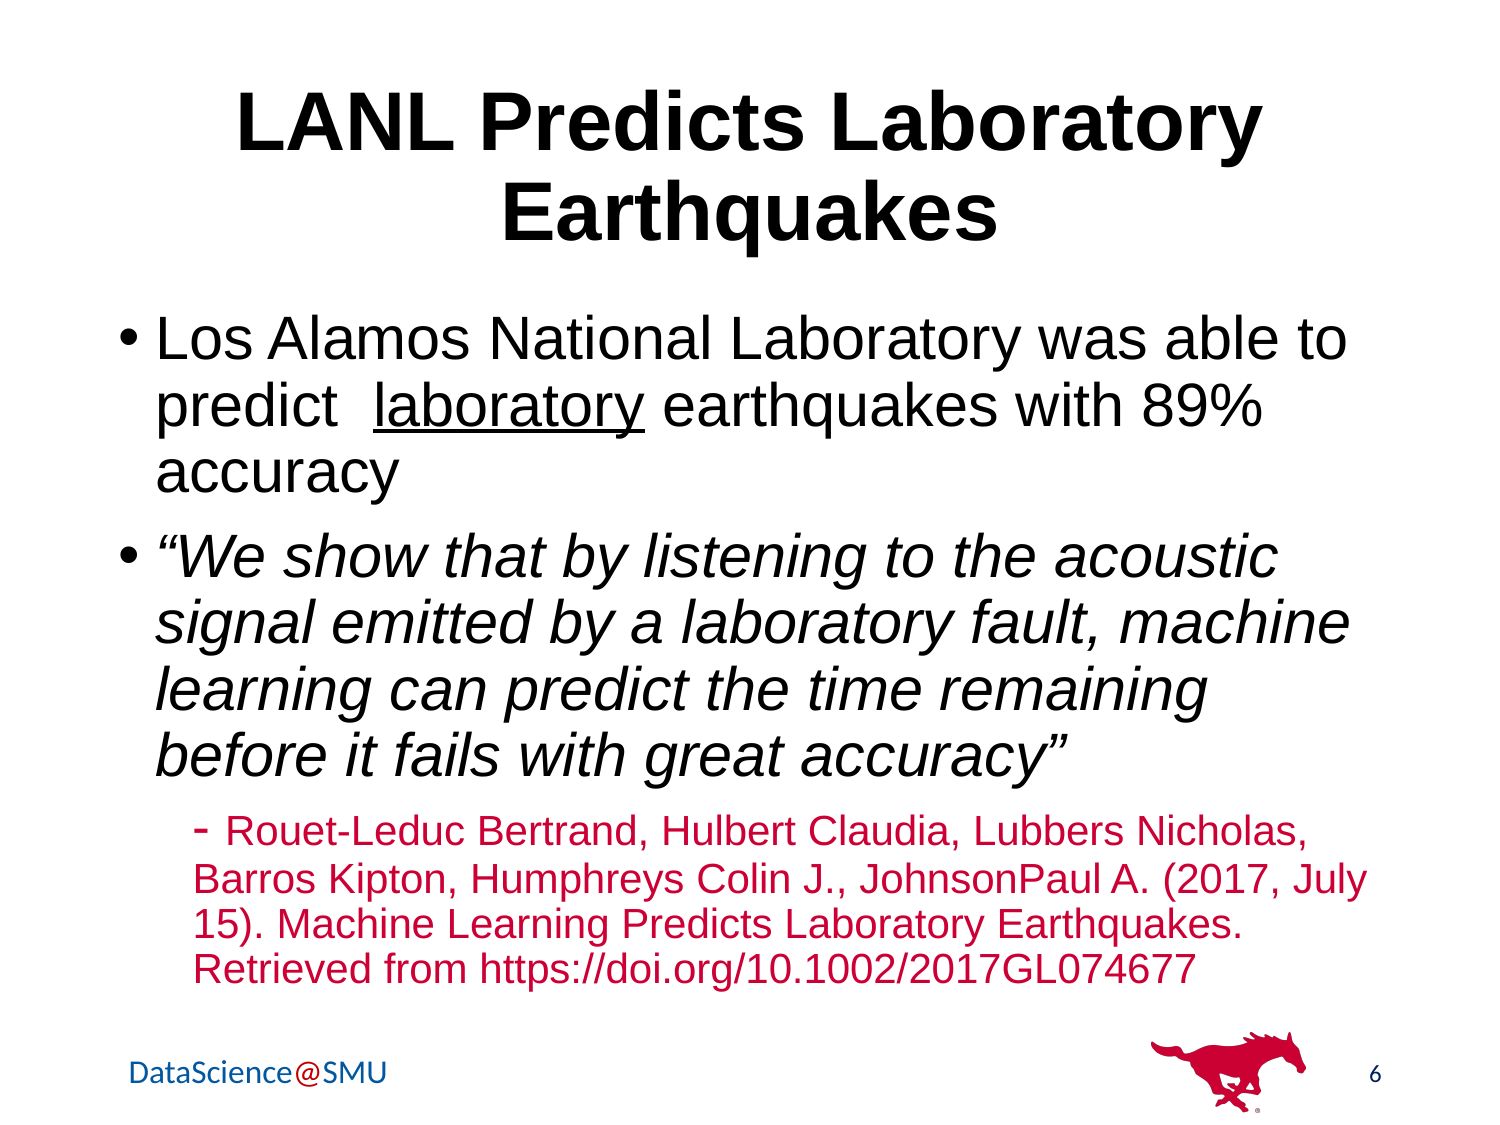

# LANL Predicts Laboratory Earthquakes
Los Alamos National Laboratory was able to predict  laboratory earthquakes with 89% accuracy
“We show that by listening to the acoustic signal emitted by a laboratory fault, machine learning can predict the time remaining before it fails with great accuracy”
- Rouet-Leduc Bertrand, Hulbert Claudia, Lubbers Nicholas, Barros Kipton, Humphreys Colin J., JohnsonPaul A. (2017, July 15). Machine Learning Predicts Laboratory Earthquakes. Retrieved from https://doi.org/10.1002/2017GL074677
6